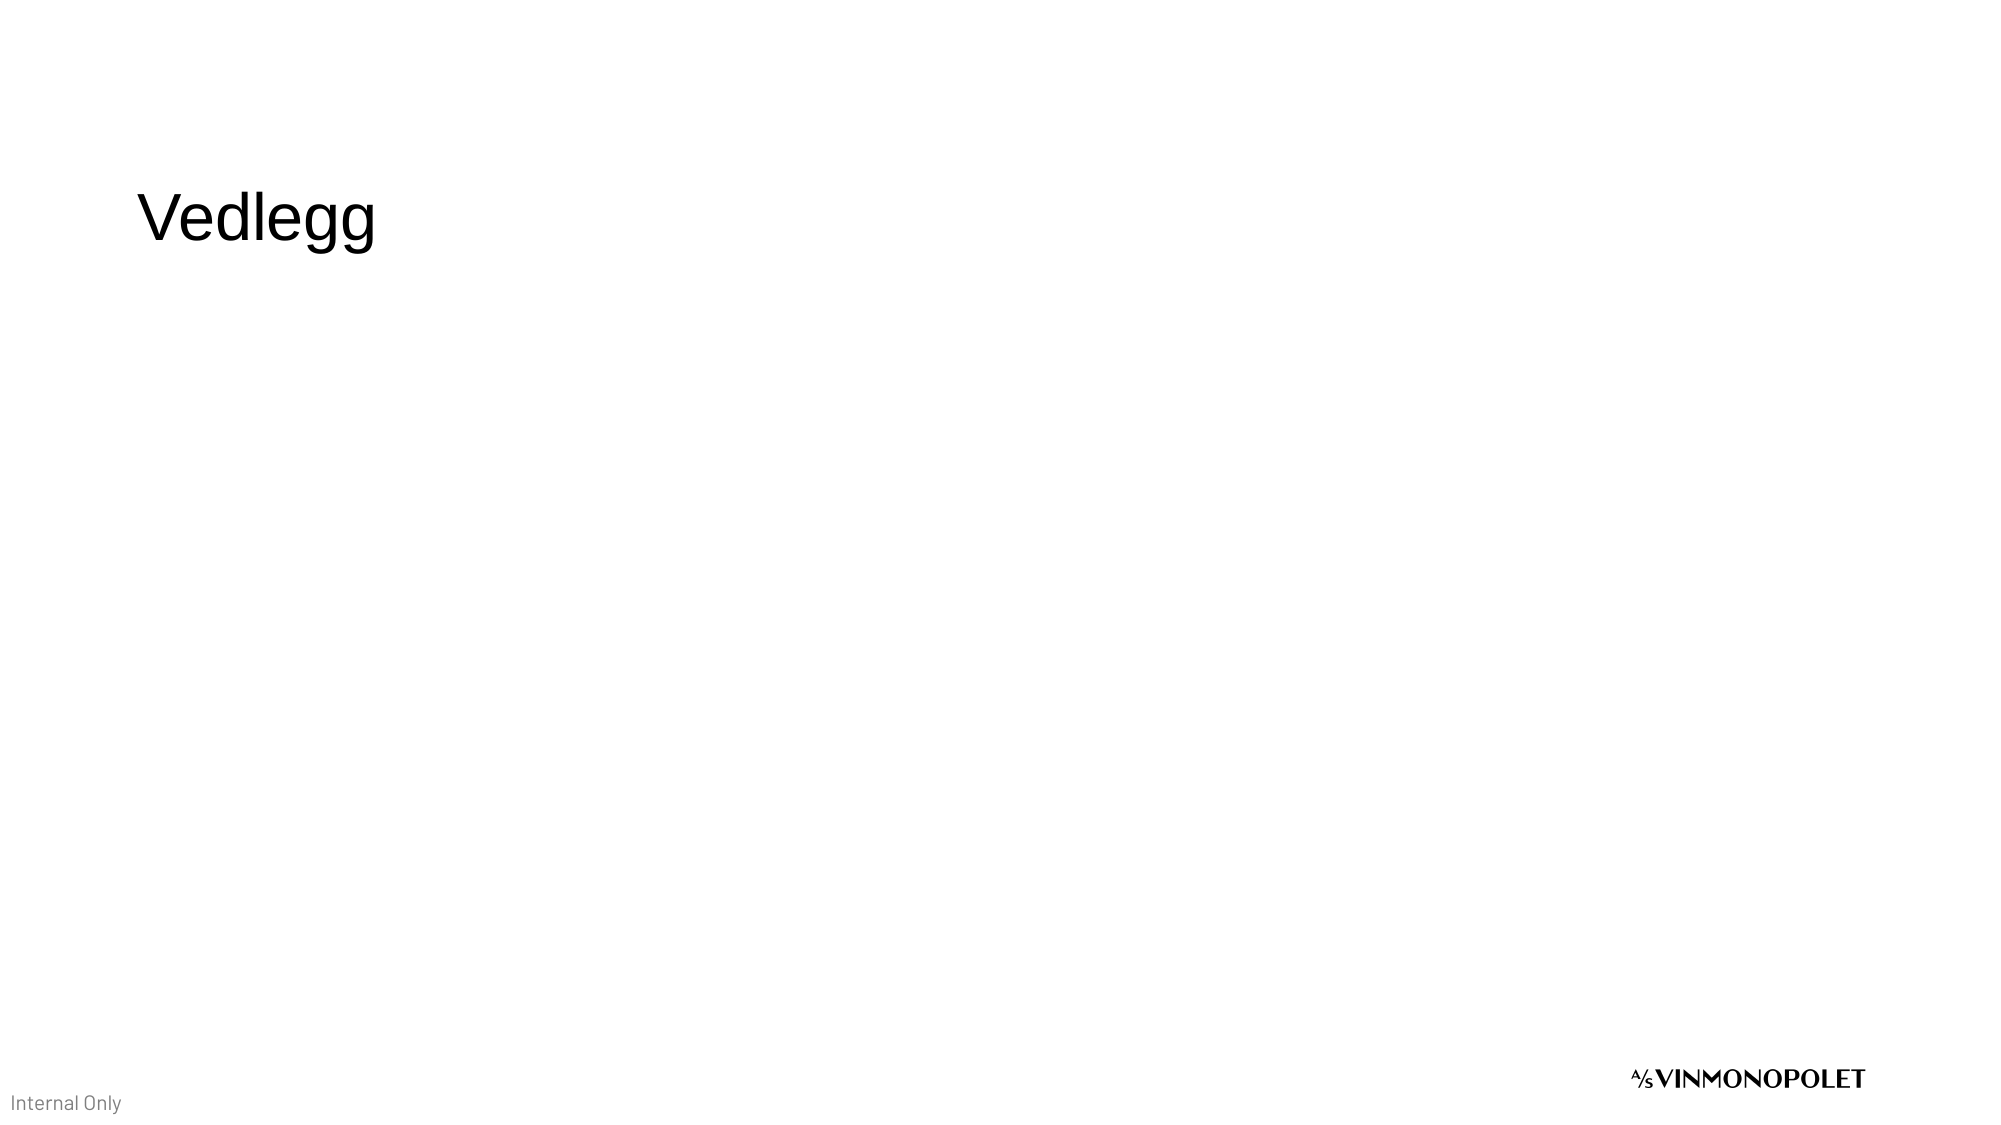

# Vedlegg
Oppdatert gevinstrealiseringsplan og business case
Avhengig av prosjektets størrelse bør det også vurderes å inkludere en kommunikasjonsplan